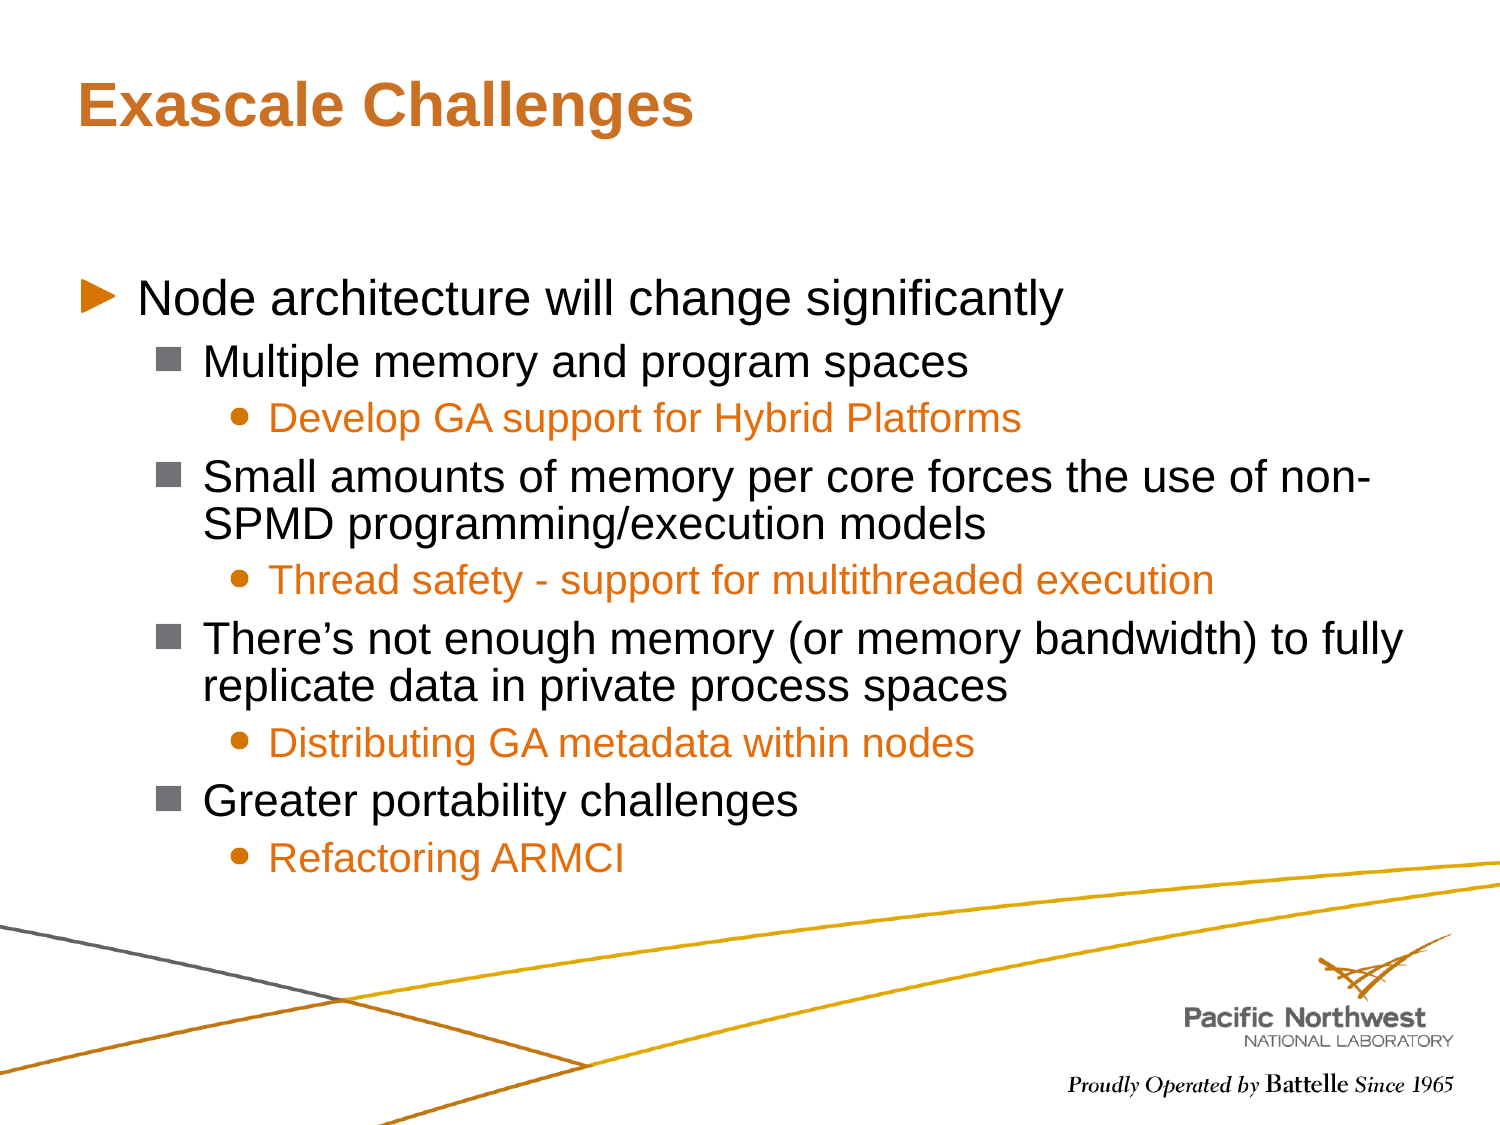

# Exascale Challenges
Node architecture will change significantly
Multiple memory and program spaces
Develop GA support for Hybrid Platforms
Small amounts of memory per core forces the use of non-SPMD programming/execution models
Thread safety - support for multithreaded execution
There’s not enough memory (or memory bandwidth) to fully replicate data in private process spaces
Distributing GA metadata within nodes
Greater portability challenges
Refactoring ARMCI